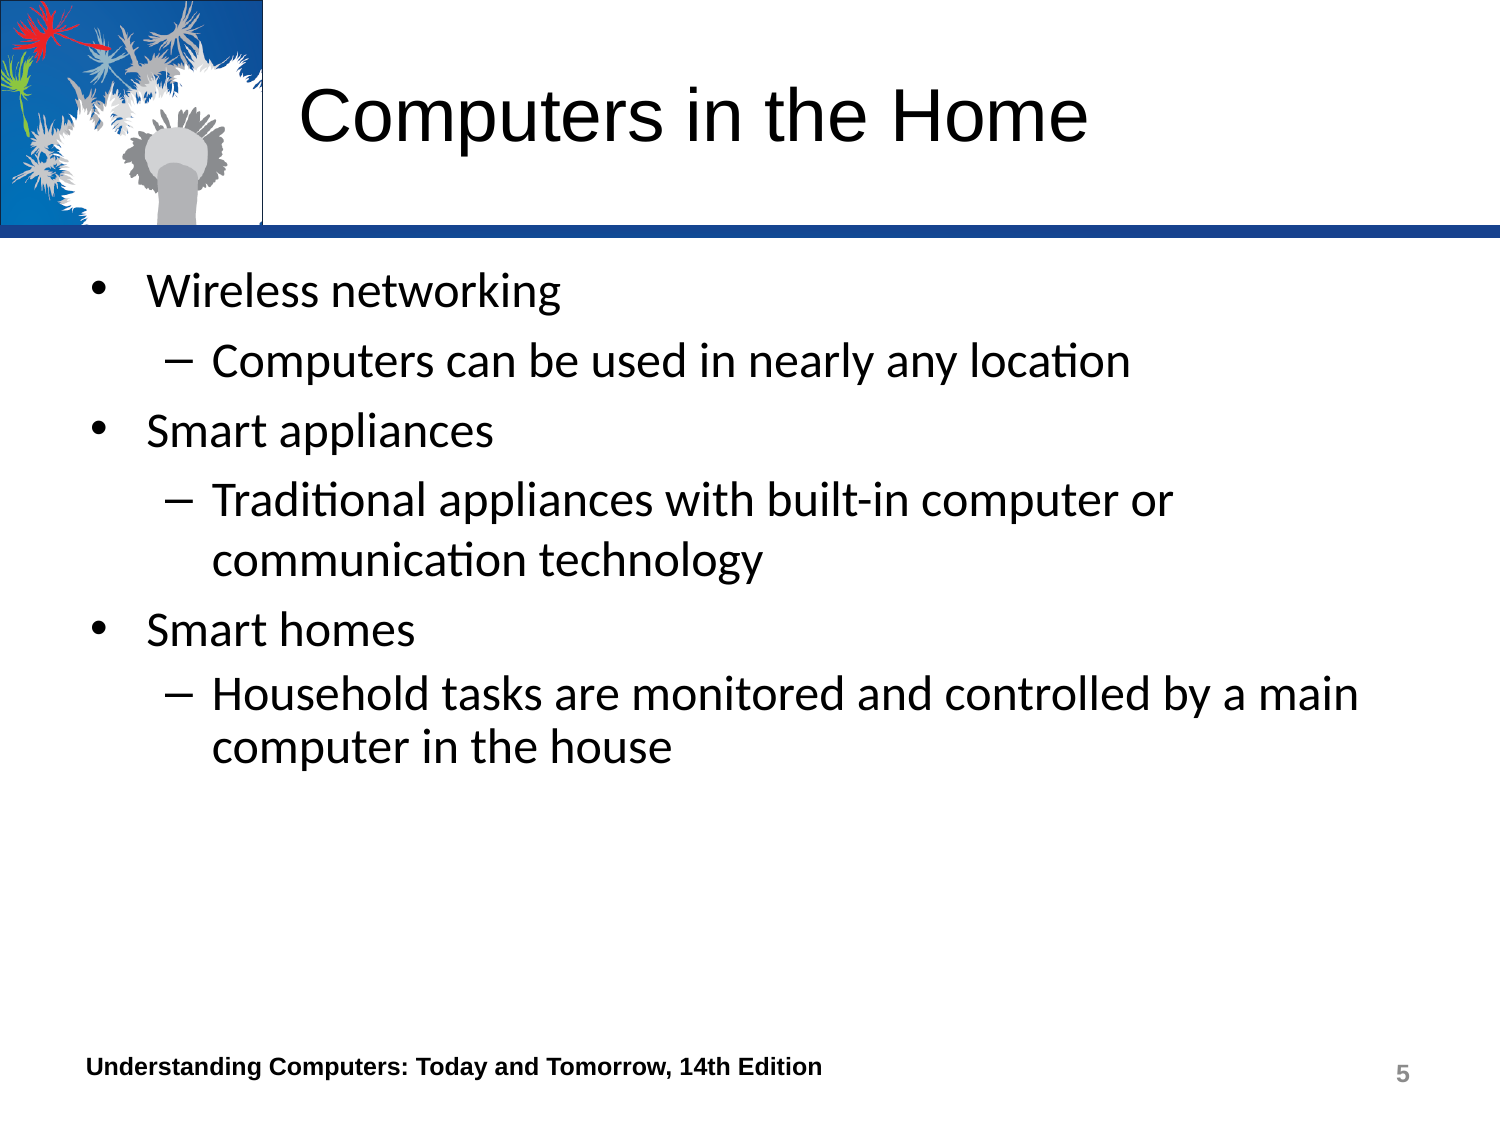

# Computers in the Home
Wireless networking
Computers can be used in nearly any location
Smart appliances
Traditional appliances with built-in computer or communication technology
Smart homes
Household tasks are monitored and controlled by a main computer in the house

Understanding Computers: Today and Tomorrow, 14th Edition
5